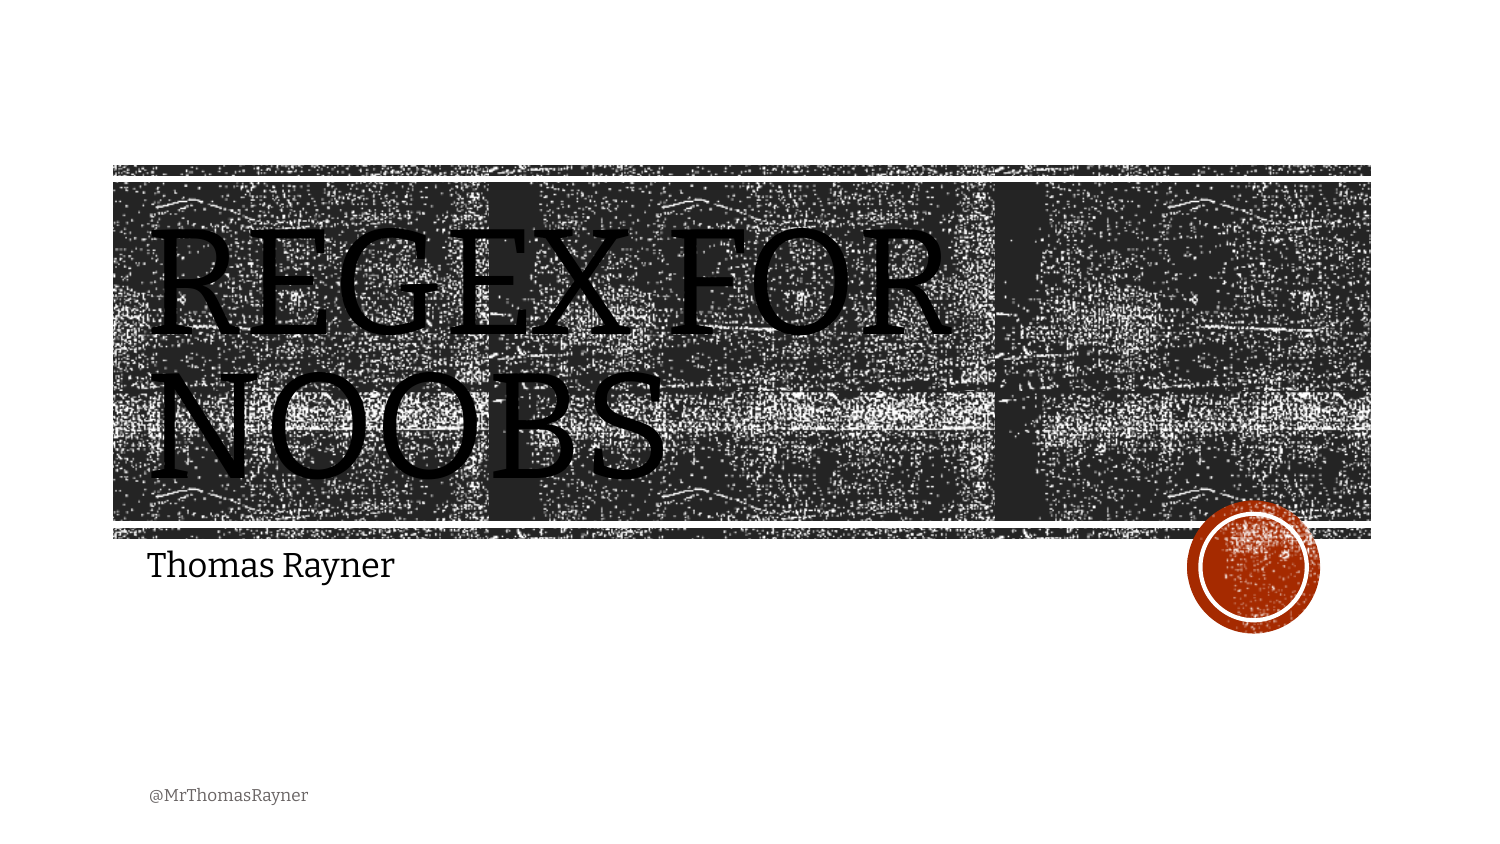

# Regex for Noobs
Thomas Rayner
@MrThomasRayner